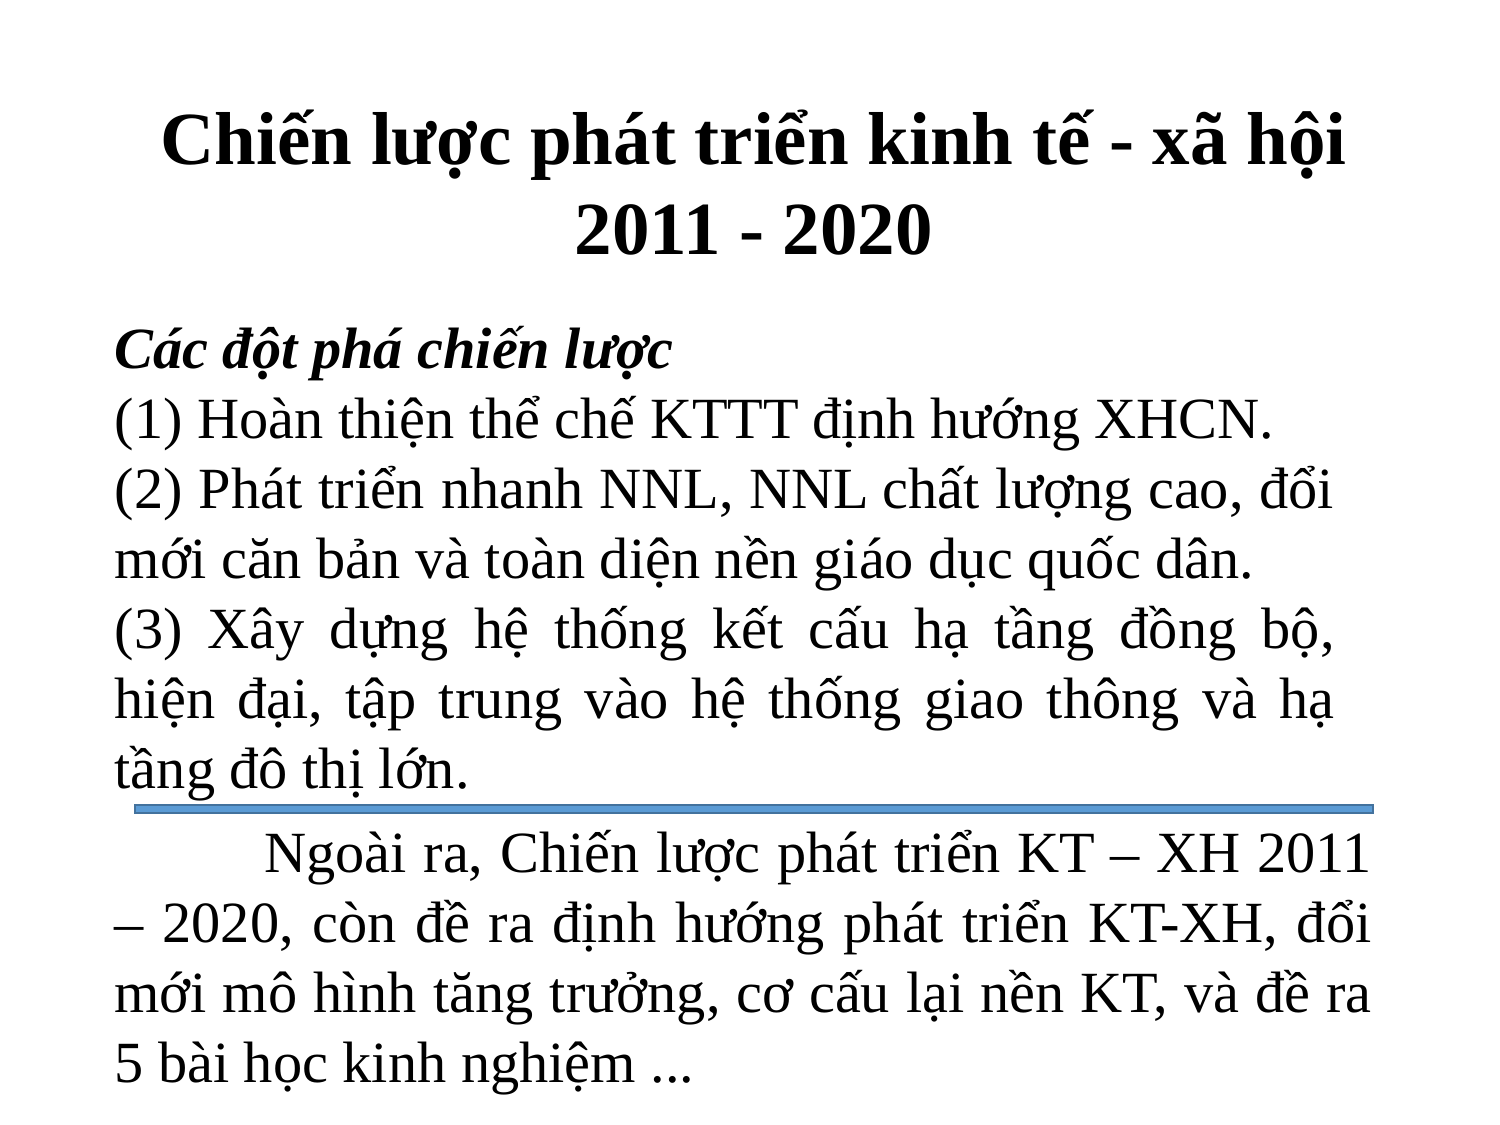

Chiến lược phát triển kinh tế - xã hội 2011 - 2020
Các đột phá chiến lược
(1) Hoàn thiện thể chế KTTT định hướng XHCN.
(2) Phát triển nhanh NNL, NNL chất lượng cao, đổi mới căn bản và toàn diện nền giáo dục quốc dân.
(3) Xây dựng hệ thống kết cấu hạ tầng đồng bộ, hiện đại, tập trung vào hệ thống giao thông và hạ tầng đô thị lớn.

	Ngoài ra, Chiến lược phát triển KT – XH 2011 – 2020, còn đề ra định hướng phát triển KT-XH, đổi mới mô hình tăng trưởng, cơ cấu lại nền KT, và đề ra 5 bài học kinh nghiệm ...